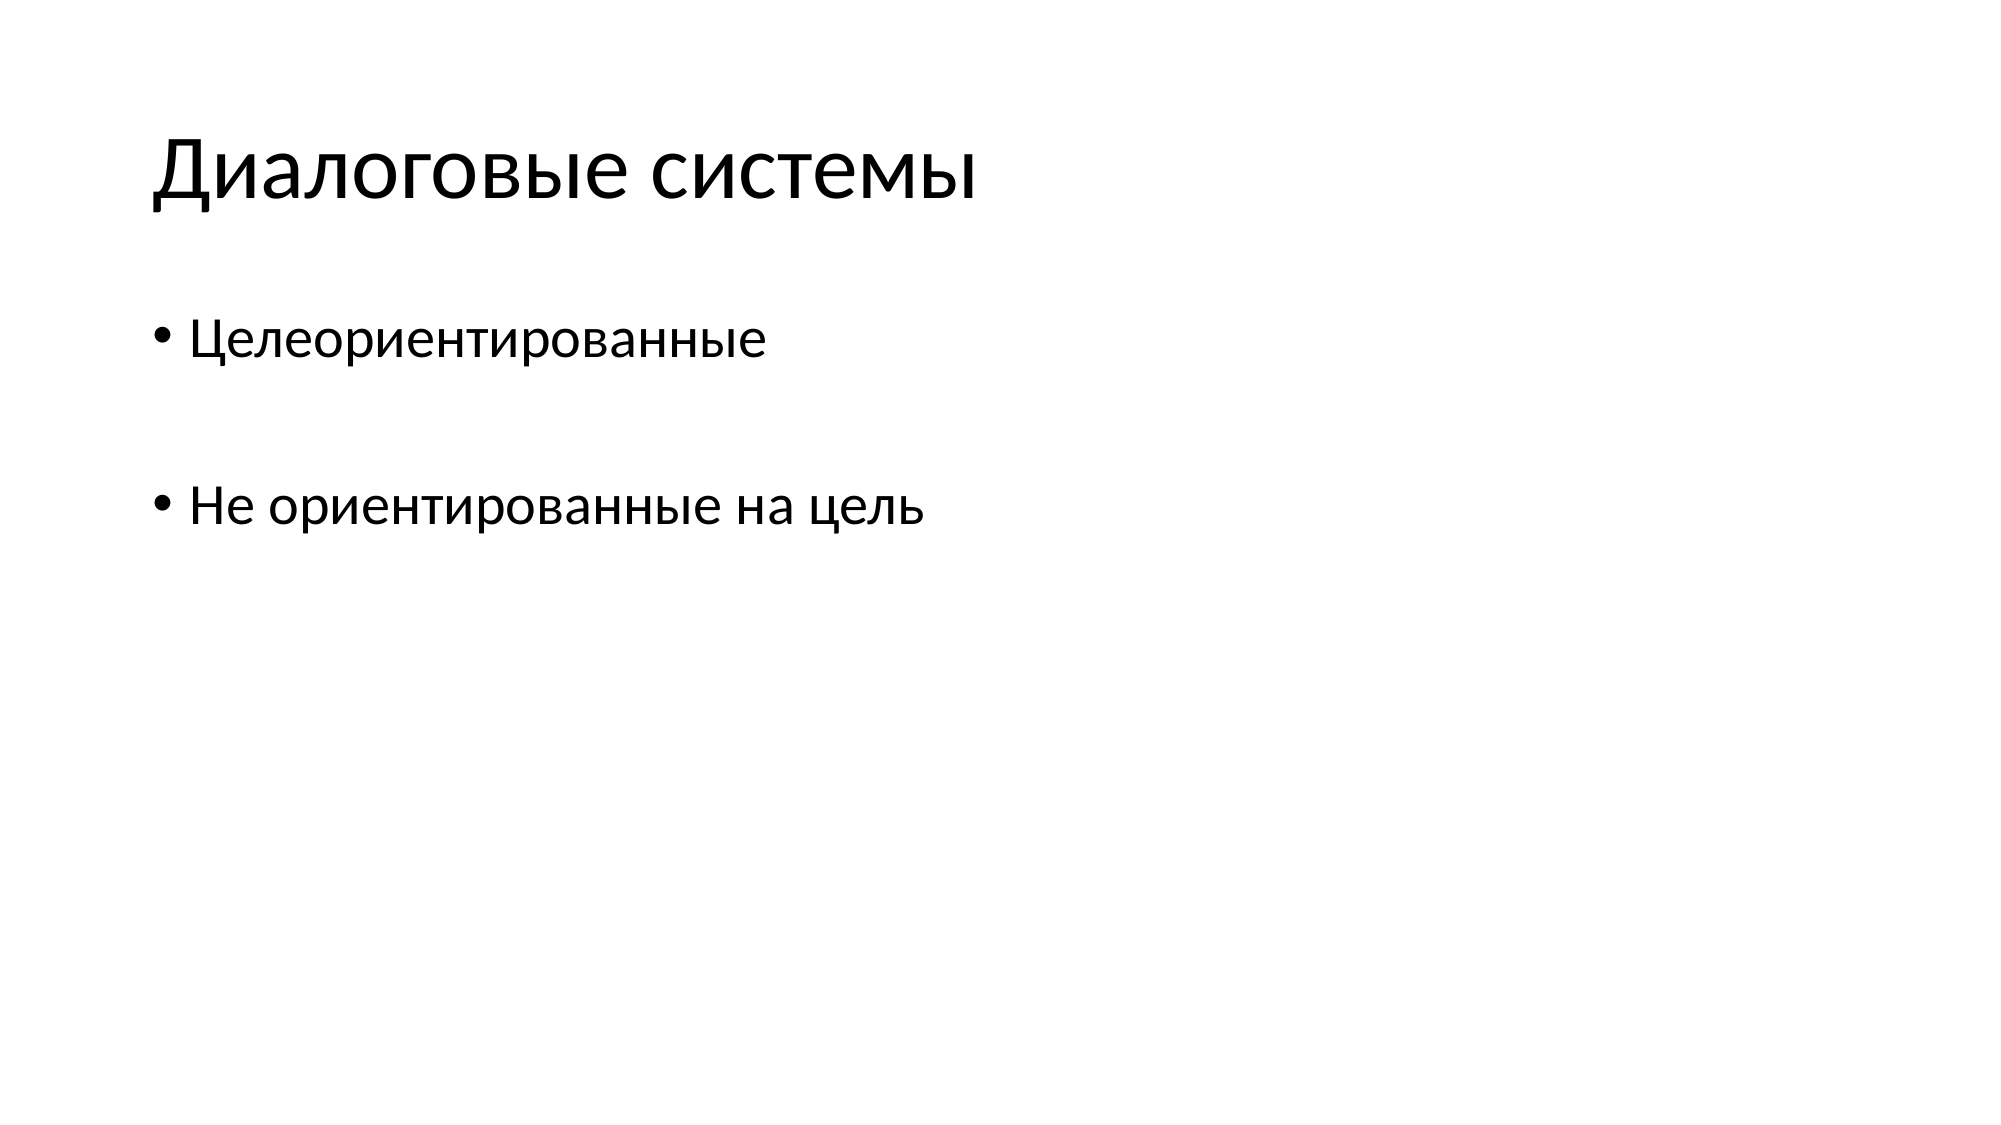

# Диалоговые системы
Целеориентированные

Не ориентированные на цель